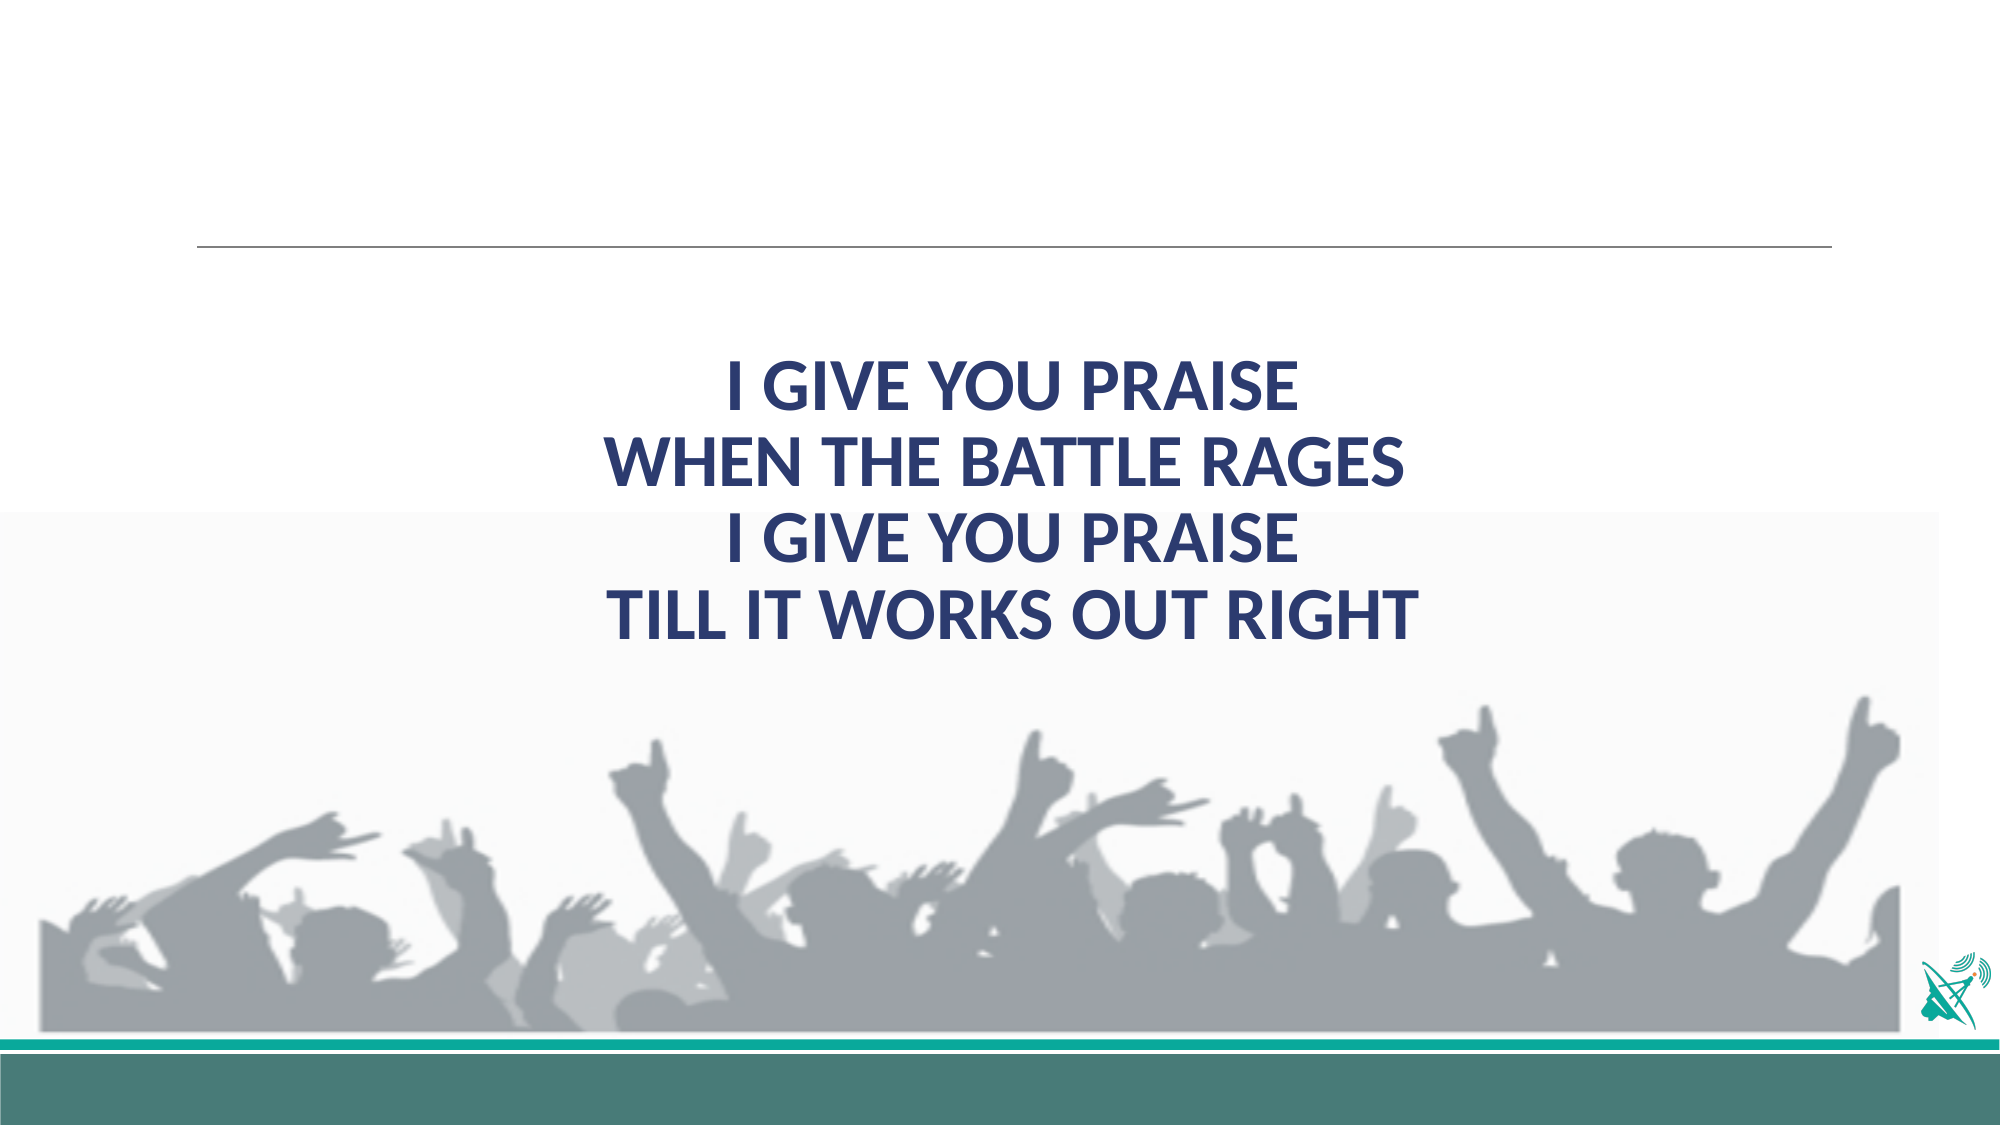

# I GIVE YOU PRAISE WHEN THE BATTLE RAGES I GIVE YOU PRAISE TILL IT WORKS OUT RIGHT